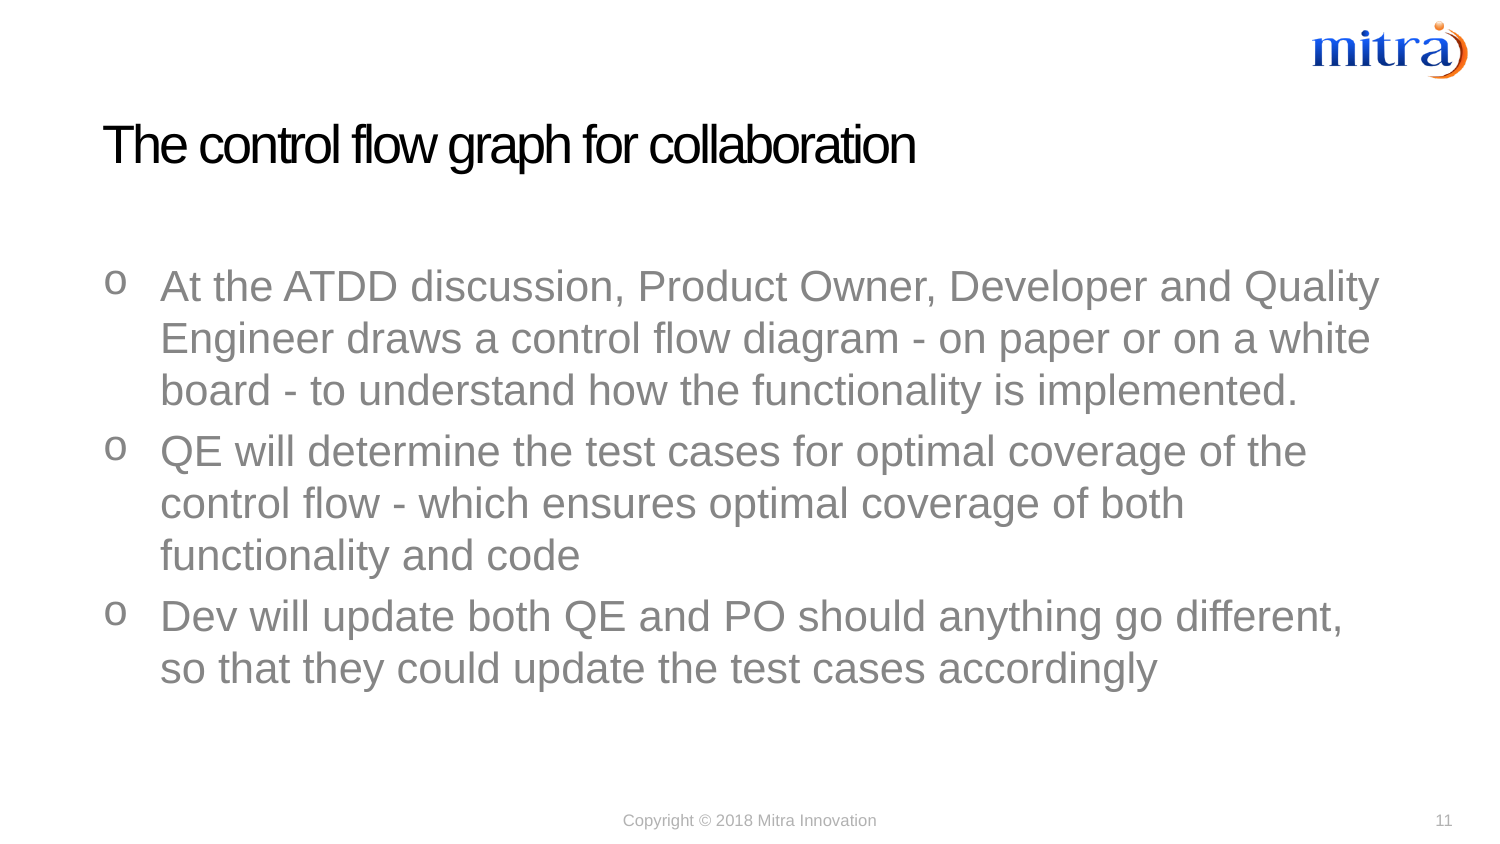

# The control flow graph for collaboration
At the ATDD discussion, Product Owner, Developer and Quality Engineer draws a control flow diagram - on paper or on a white board - to understand how the functionality is implemented.
QE will determine the test cases for optimal coverage of the control flow - which ensures optimal coverage of both functionality and code
Dev will update both QE and PO should anything go different, so that they could update the test cases accordingly
Copyright © 2018 Mitra Innovation
11